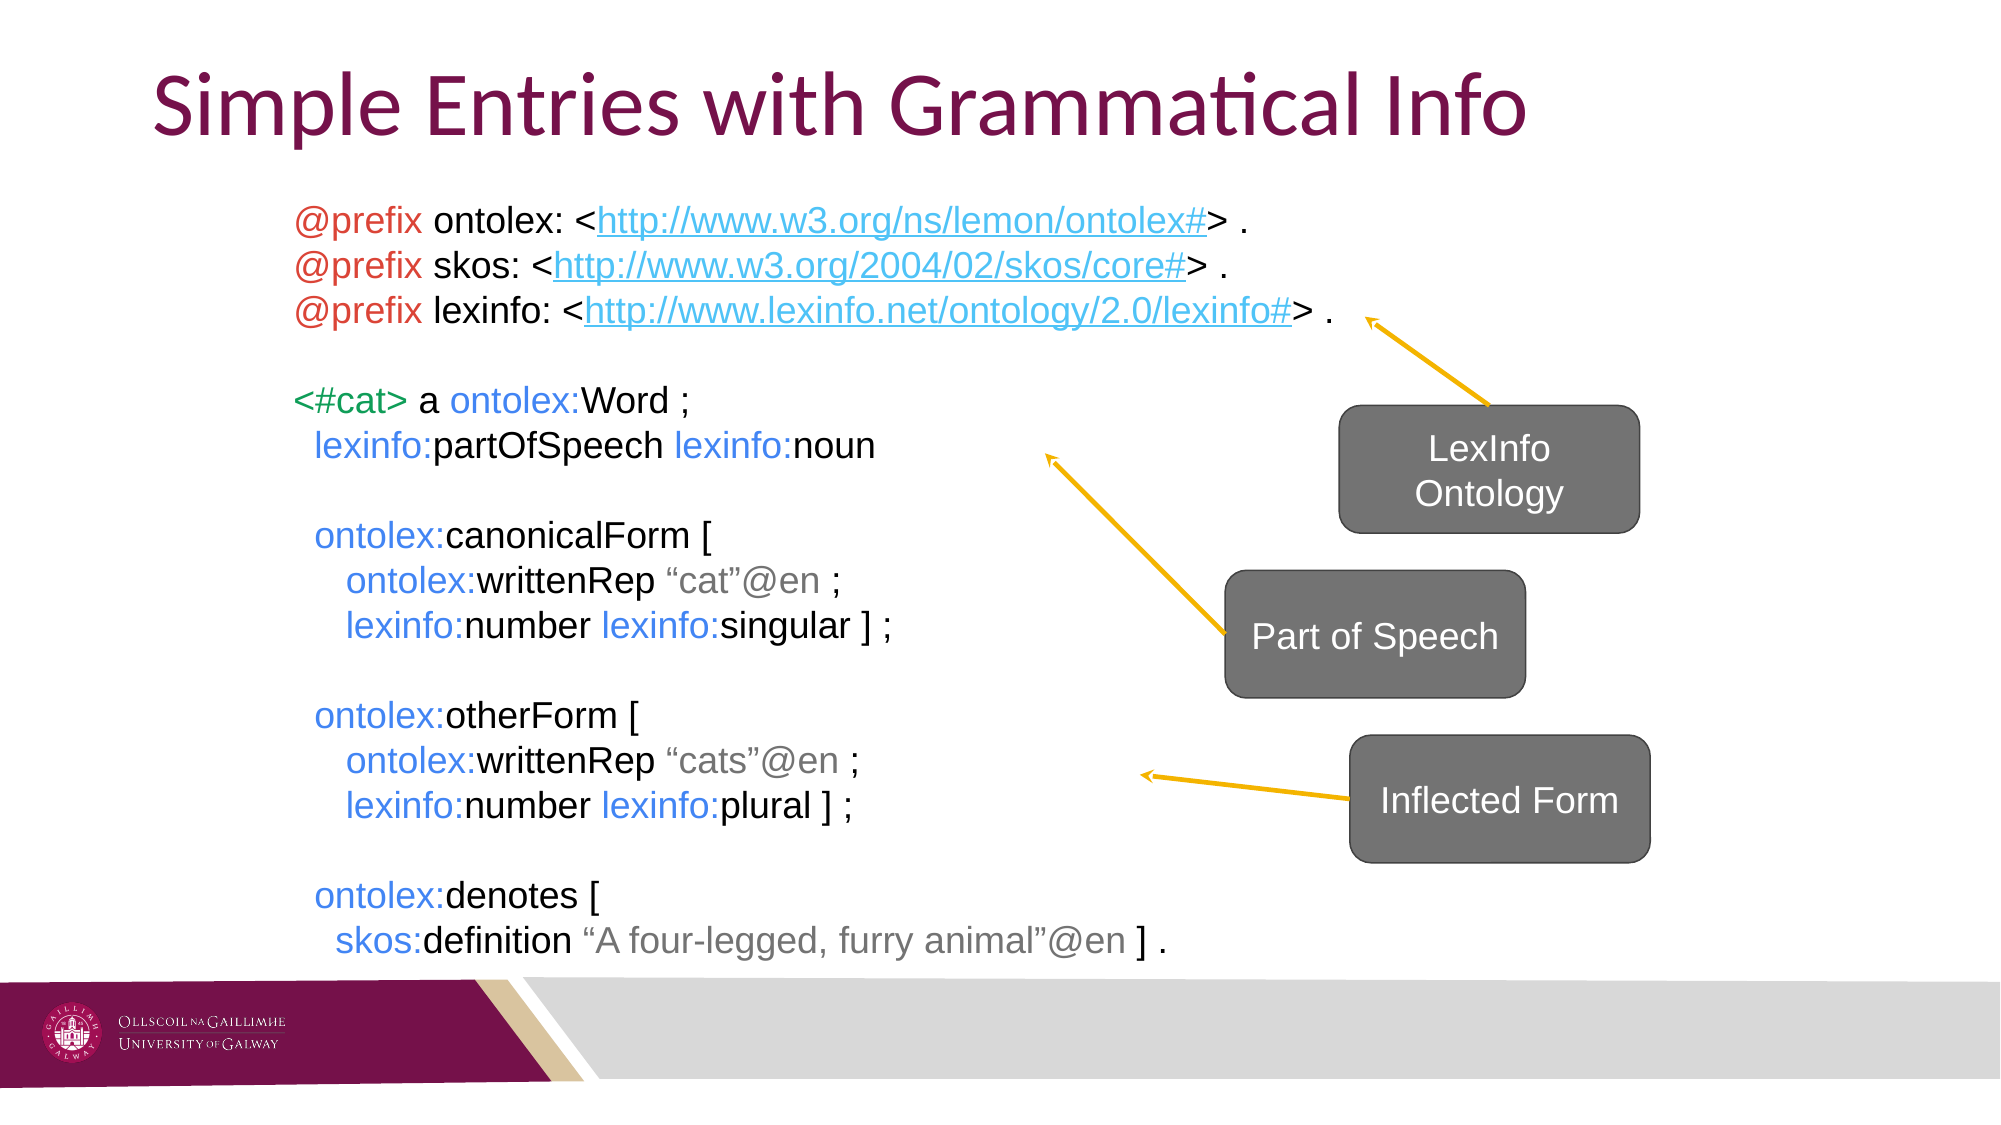

# Simple Entries with Grammatical Info
@prefix ontolex: <http://www.w3.org/ns/lemon/ontolex#> .
@prefix skos: <http://www.w3.org/2004/02/skos/core#> .
@prefix lexinfo: <http://www.lexinfo.net/ontology/2.0/lexinfo#> .

<#cat> a ontolex:Word ;
  lexinfo:partOfSpeech lexinfo:noun

  ontolex:canonicalForm [
     ontolex:writtenRep “cat”@en ;
     lexinfo:number lexinfo:singular ] ;

  ontolex:otherForm [
     ontolex:writtenRep “cats”@en ;
     lexinfo:number lexinfo:plural ] ;

  ontolex:denotes [
    skos:definition “A four-legged, furry animal”@en ] .
LexInfo Ontology
Part of Speech
Inflected Form